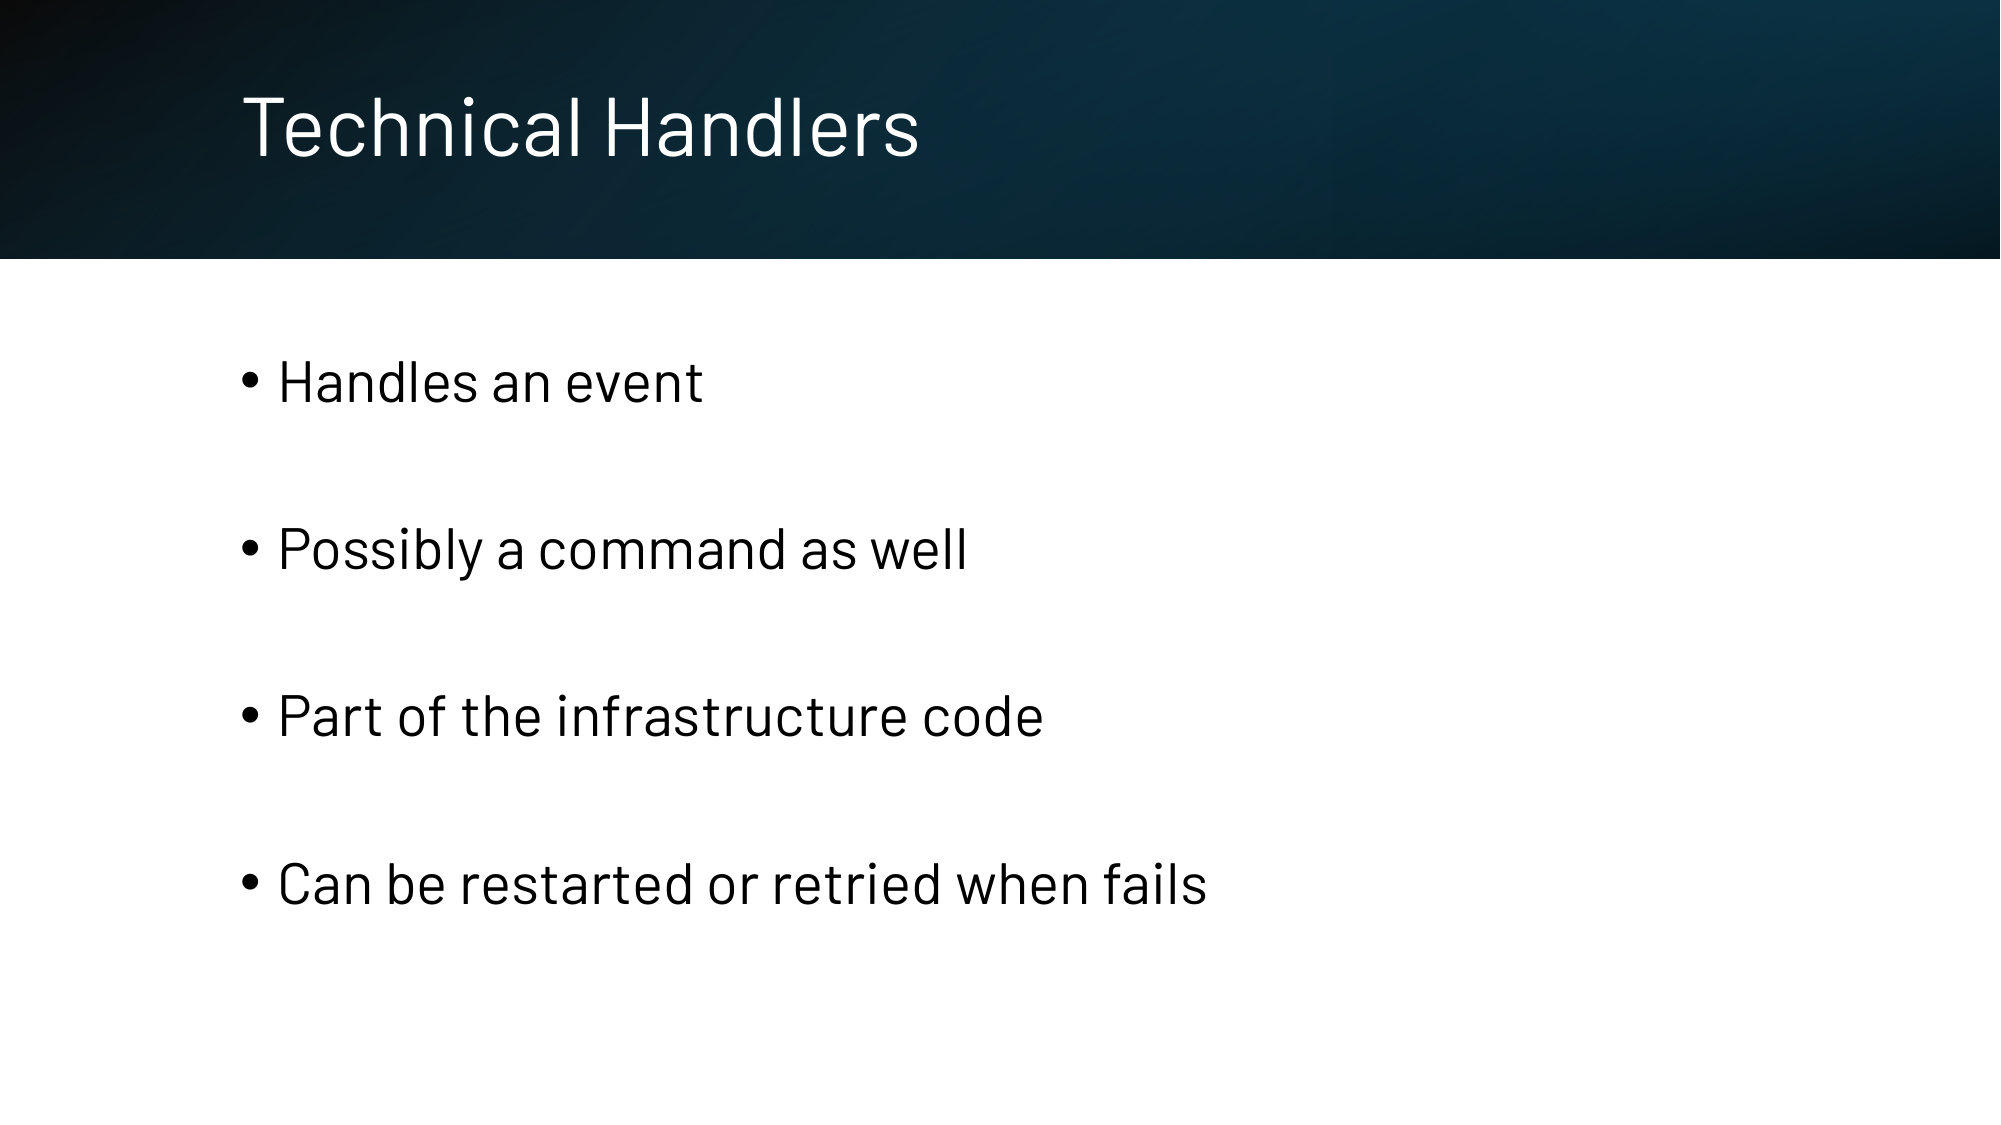

# Technical Handlers
Handles an event

Possibly a command as well

Part of the infrastructure code

Can be restarted or retried when fails